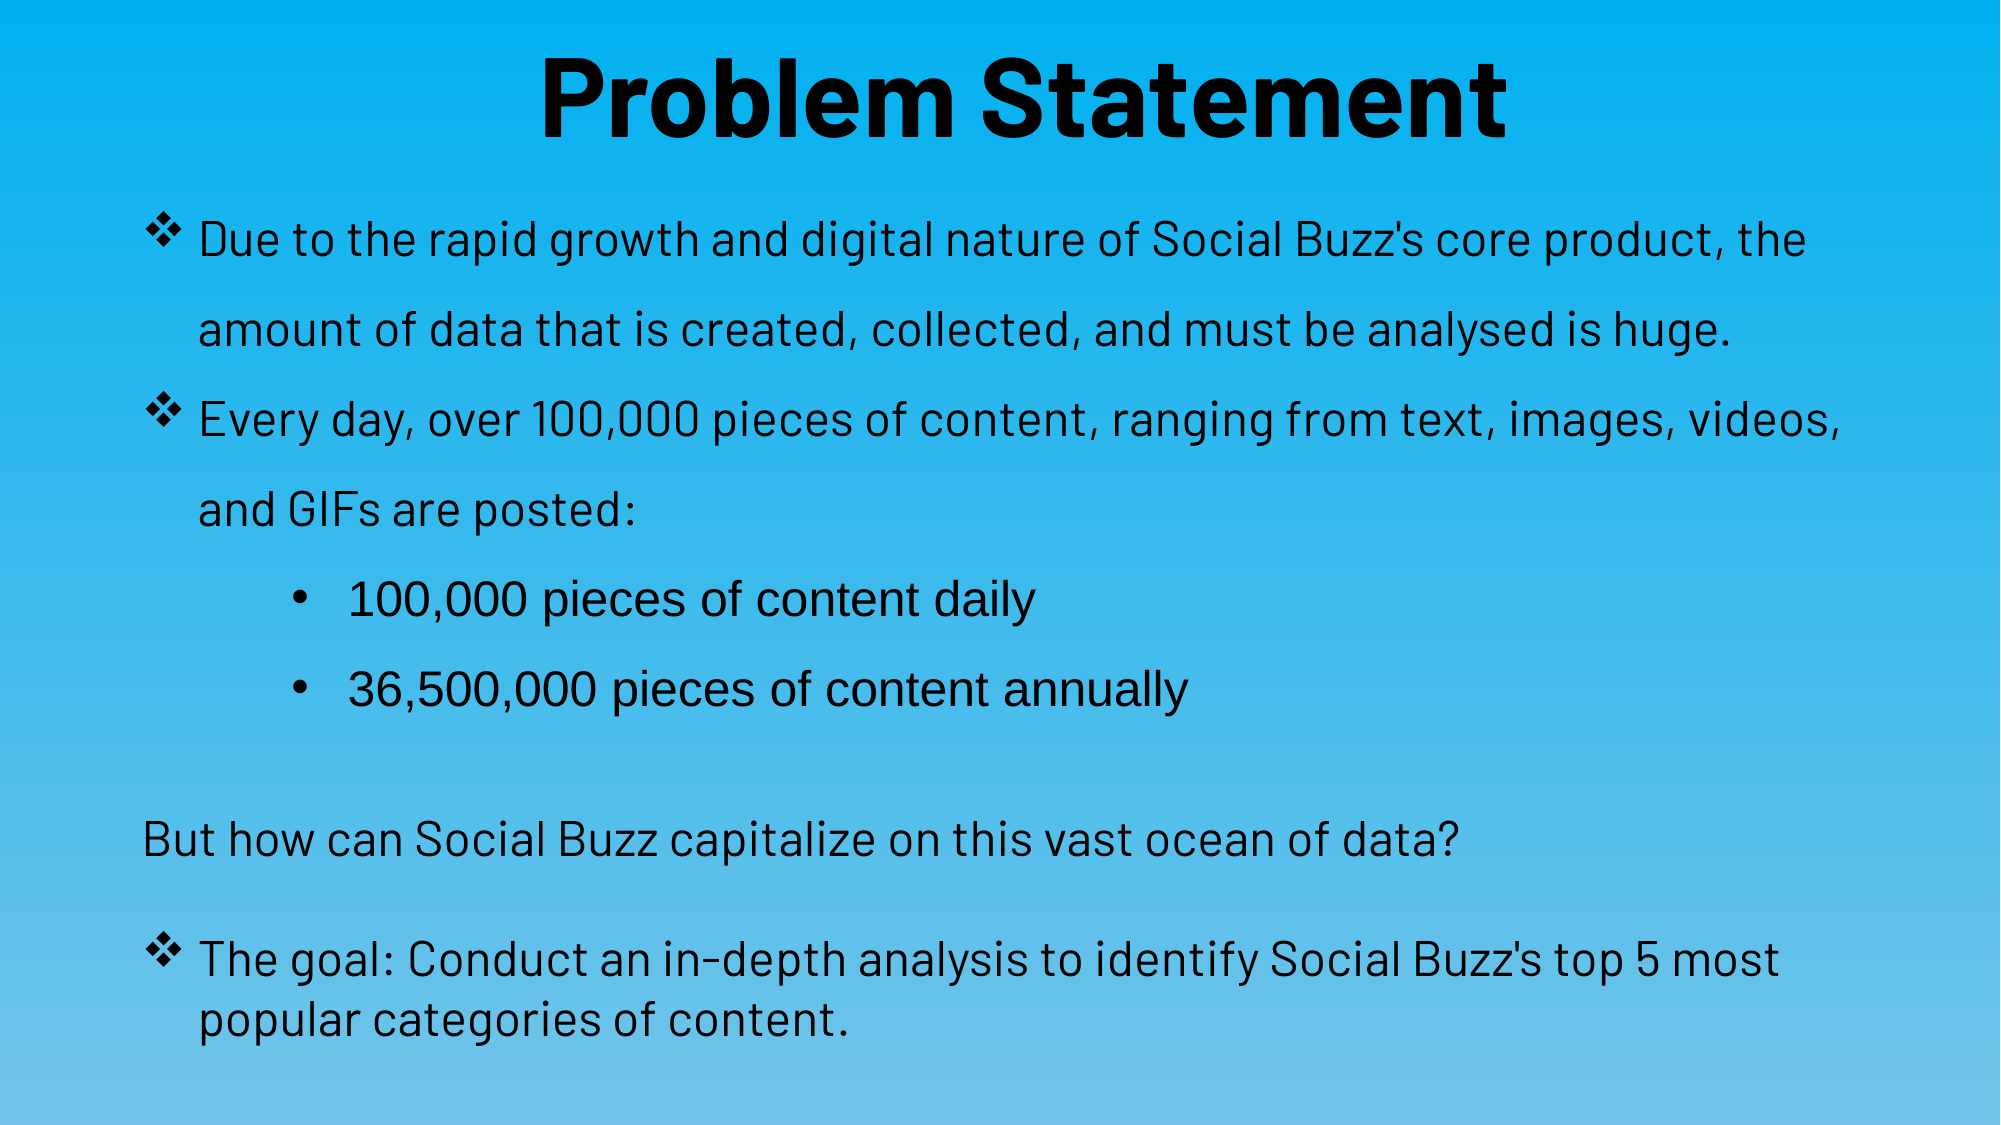

Problem Statement
Due to the rapid growth and digital nature of Social Buzz's core product, the amount of data that is created, collected, and must be analysed is huge.
Every day, over 100,000 pieces of content, ranging from text, images, videos, and GIFs are posted:
100,000 pieces of content daily
36,500,000 pieces of content annually

But how can Social Buzz capitalize on this vast ocean of data?

The goal: Conduct an in-depth analysis to identify Social Buzz's top 5 most popular categories of content.